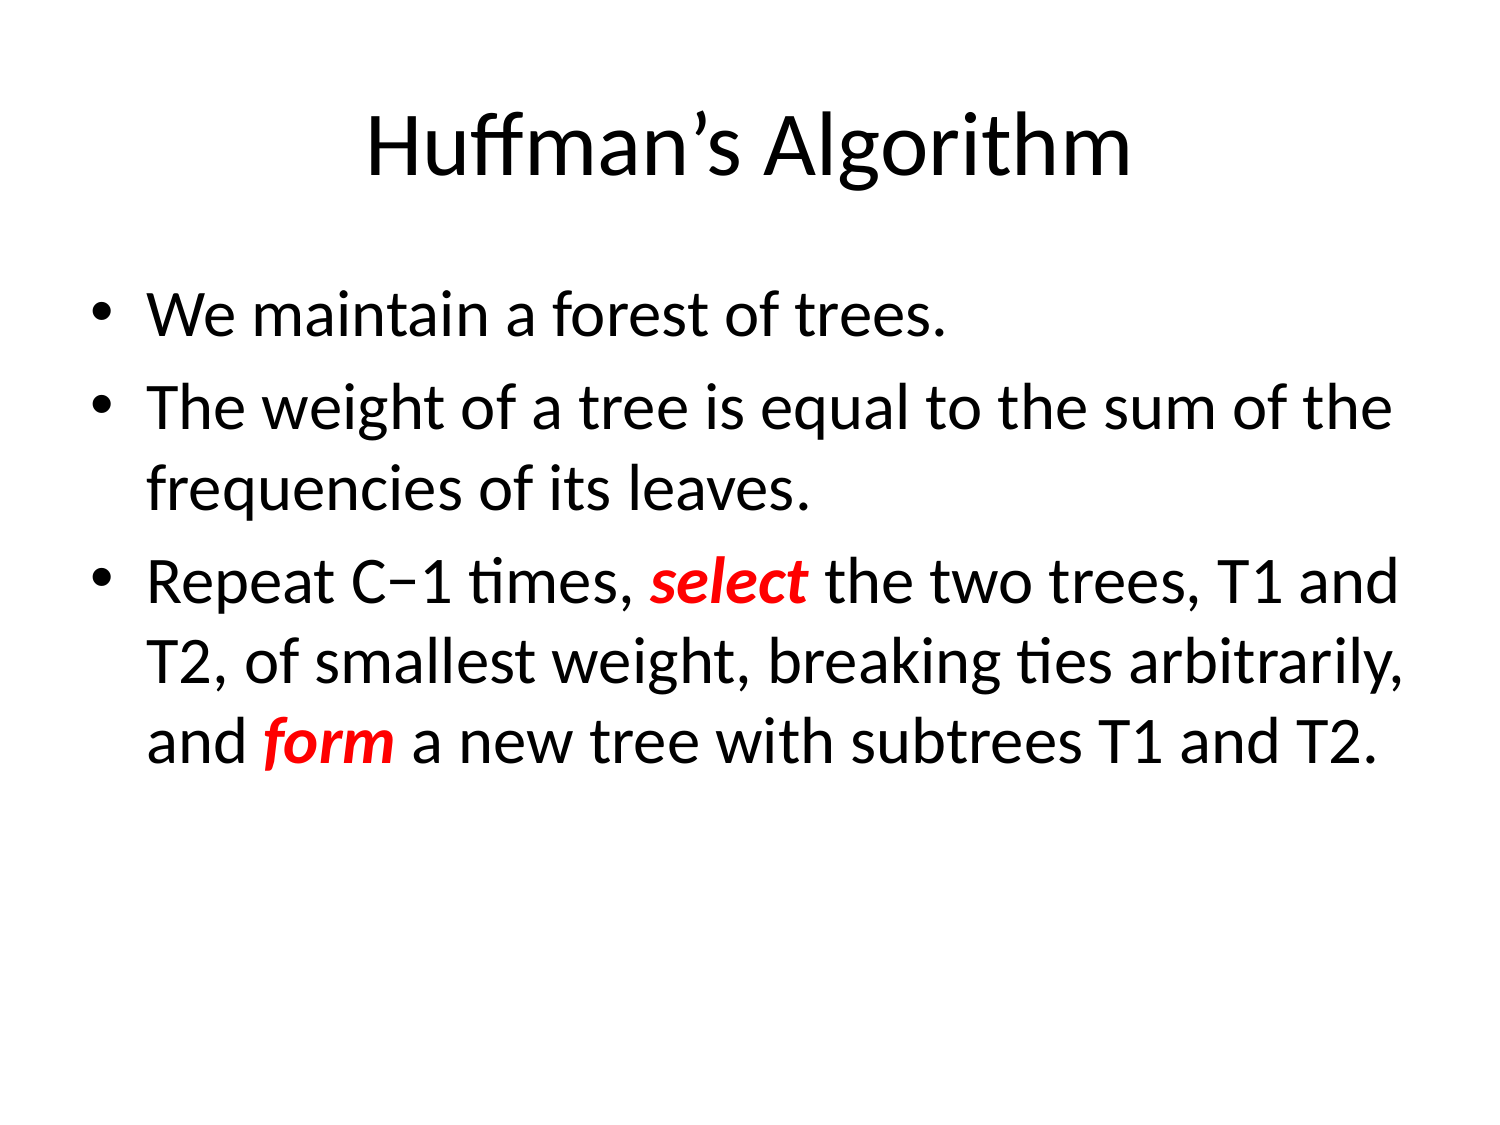

# Huffman’s Algorithm
We maintain a forest of trees.
The weight of a tree is equal to the sum of the frequencies of its leaves.
Repeat C−1 times, select the two trees, T1 and T2, of smallest weight, breaking ties arbitrarily, and form a new tree with subtrees T1 and T2.